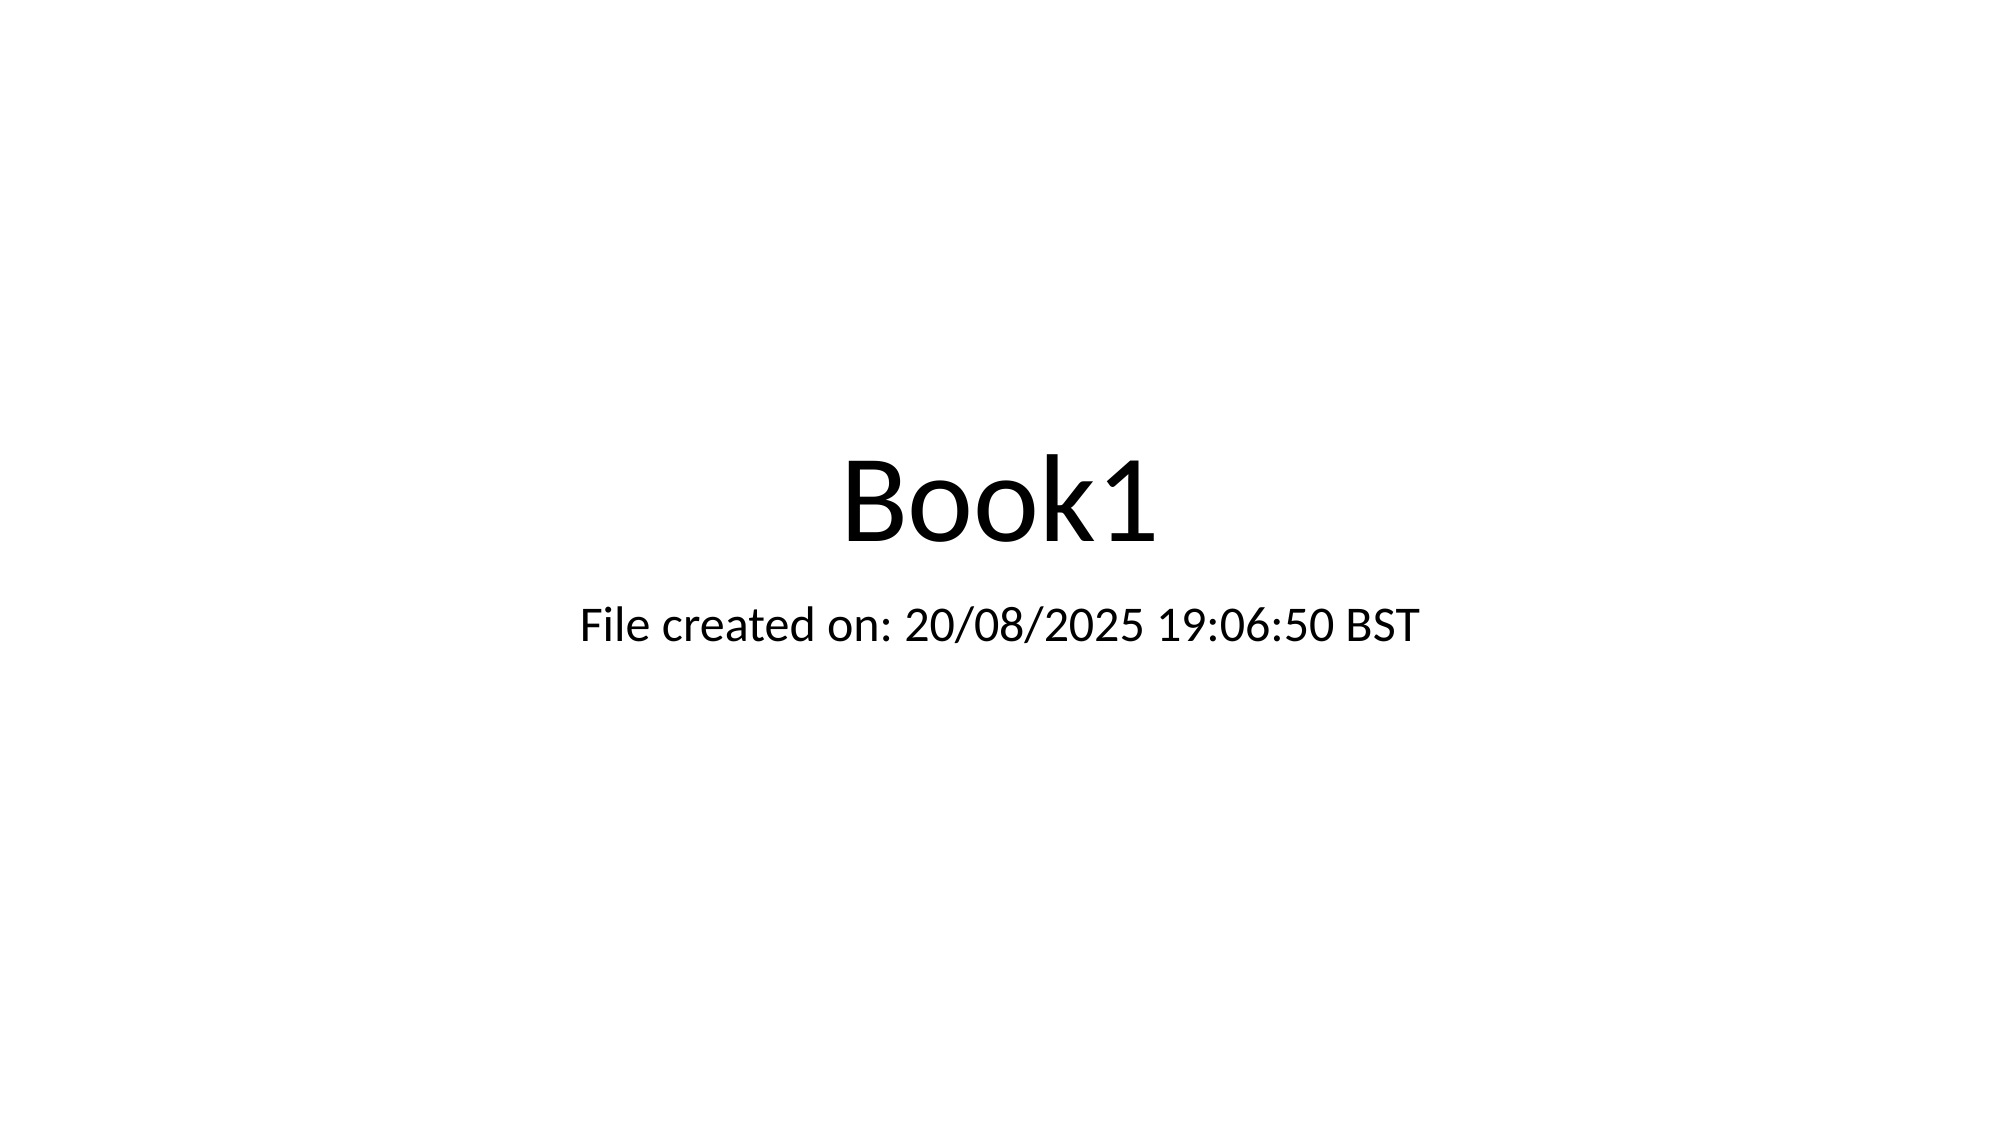

# Book1
File created on: 20/08/2025 19:06:50 BST